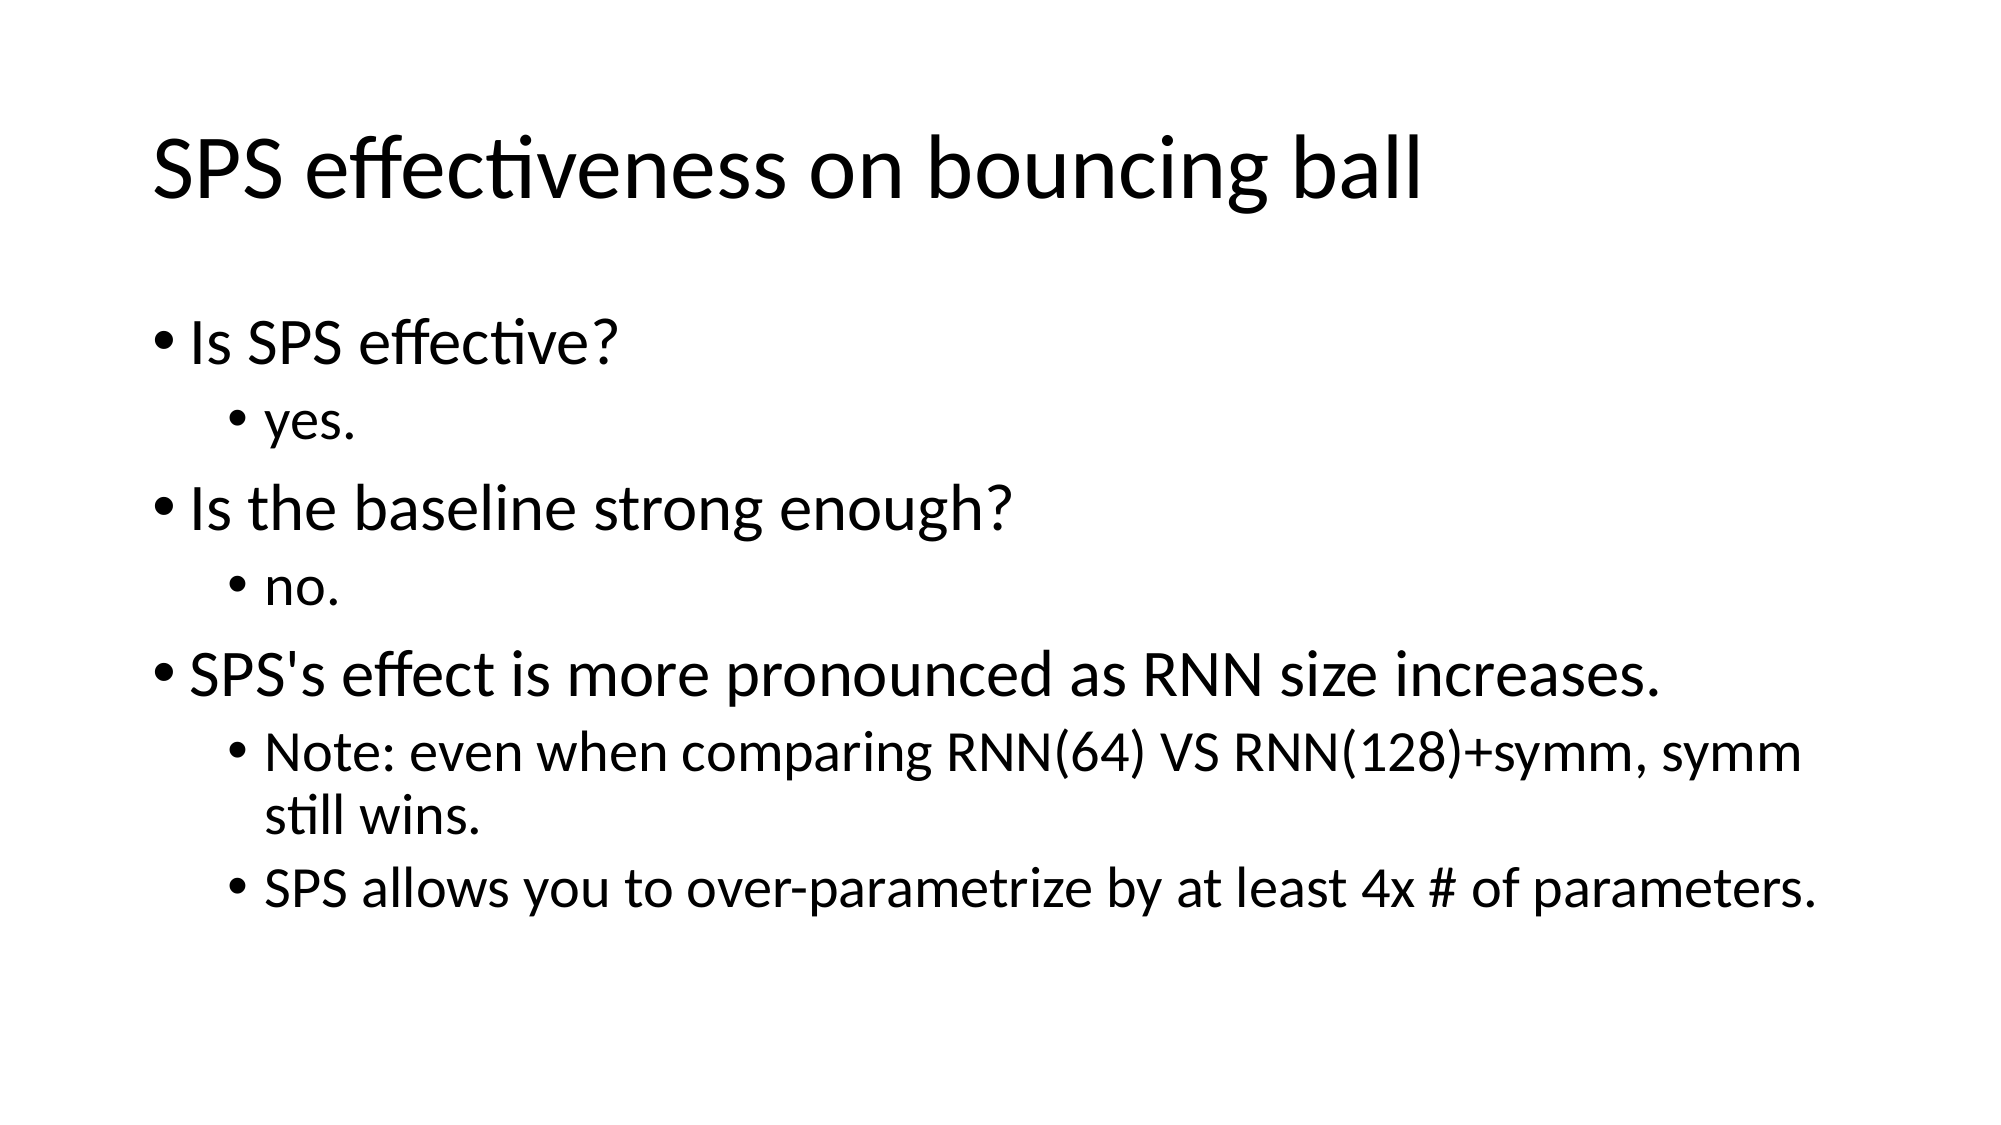

# SPS effectiveness on bouncing ball
Is SPS effective?
yes.
Is the baseline strong enough?
no.
SPS's effect is more pronounced as RNN size increases.
Note: even when comparing RNN(64) VS RNN(128)+symm, symm still wins.
SPS allows you to over-parametrize by at least 4x # of parameters.